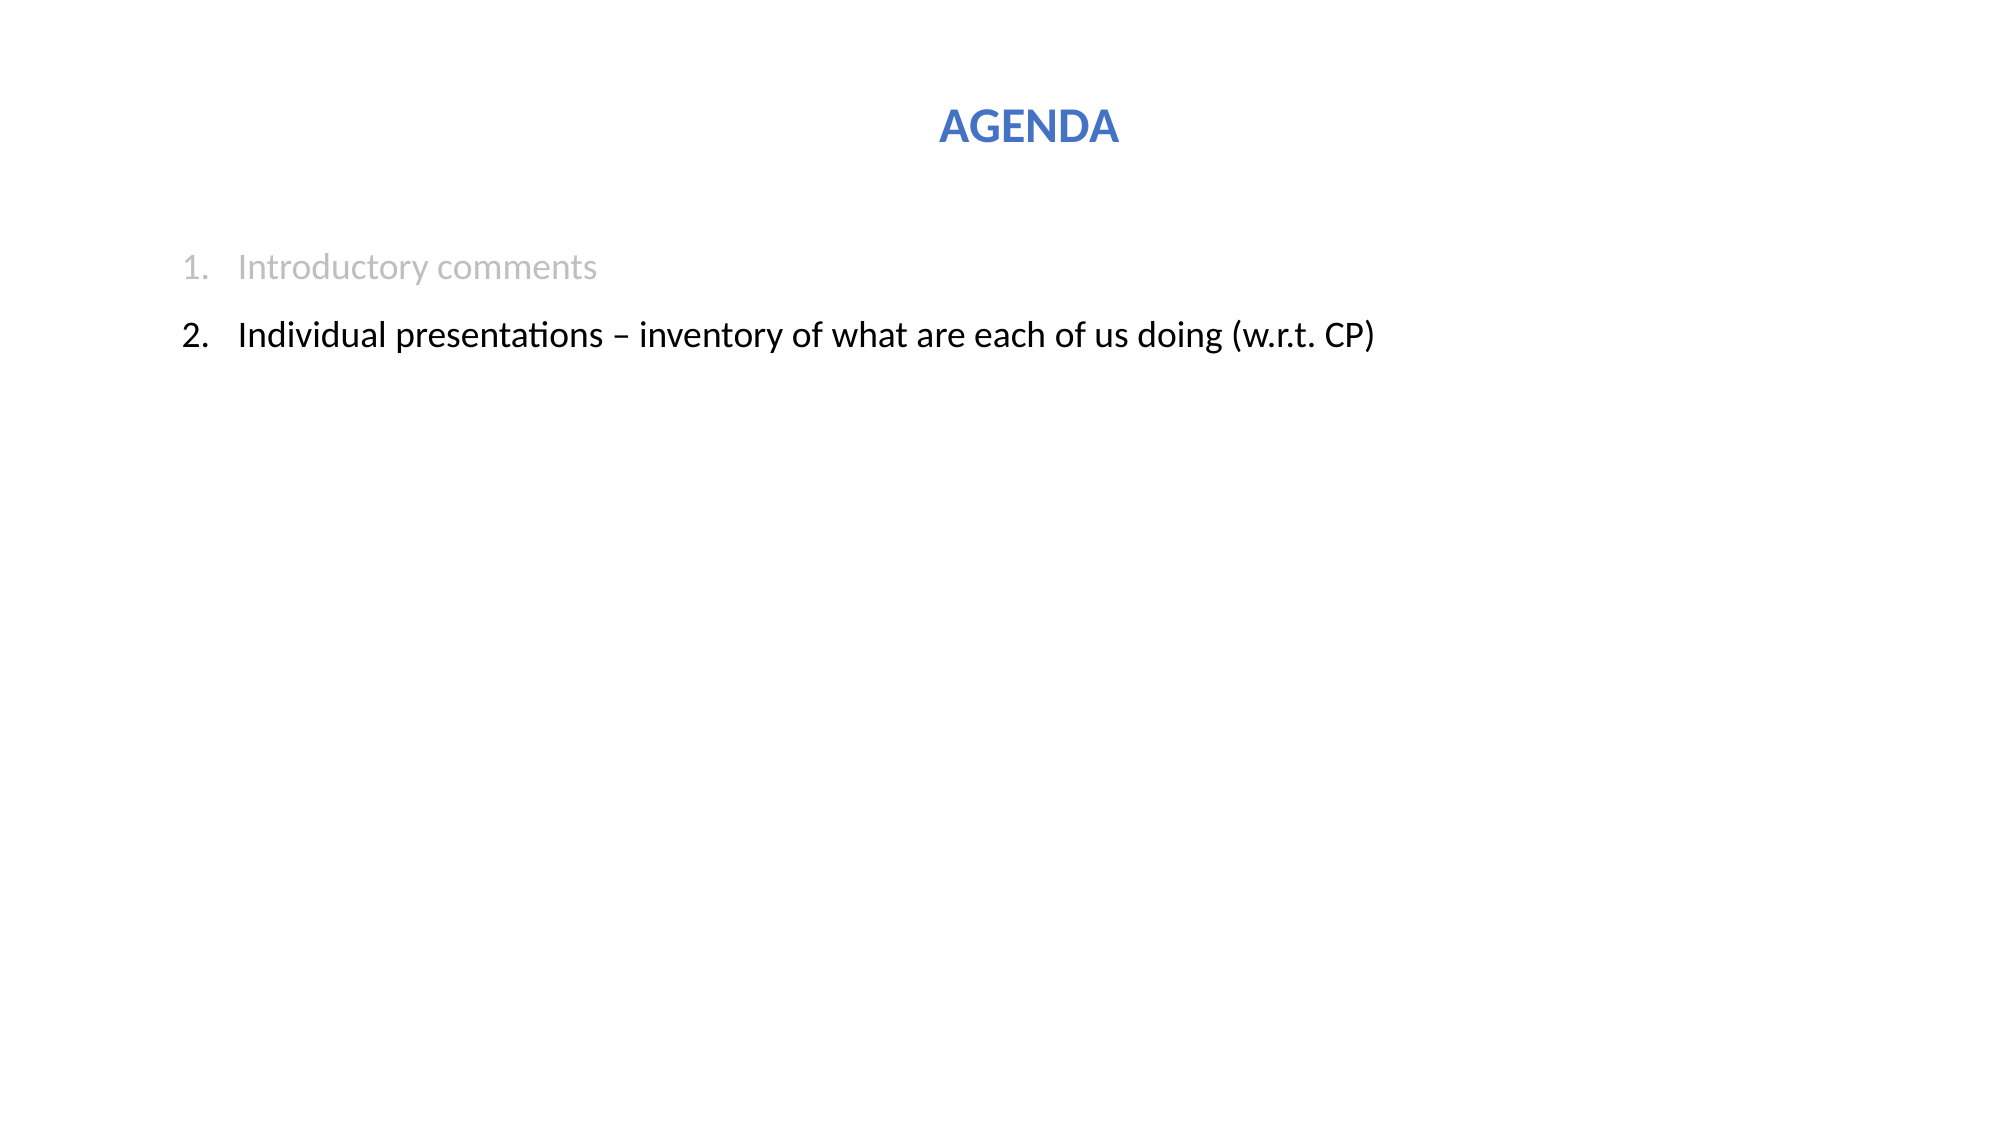

AGENDA

Introductory comments
Individual presentations – inventory of what are each of us doing (w.r.t. CP)